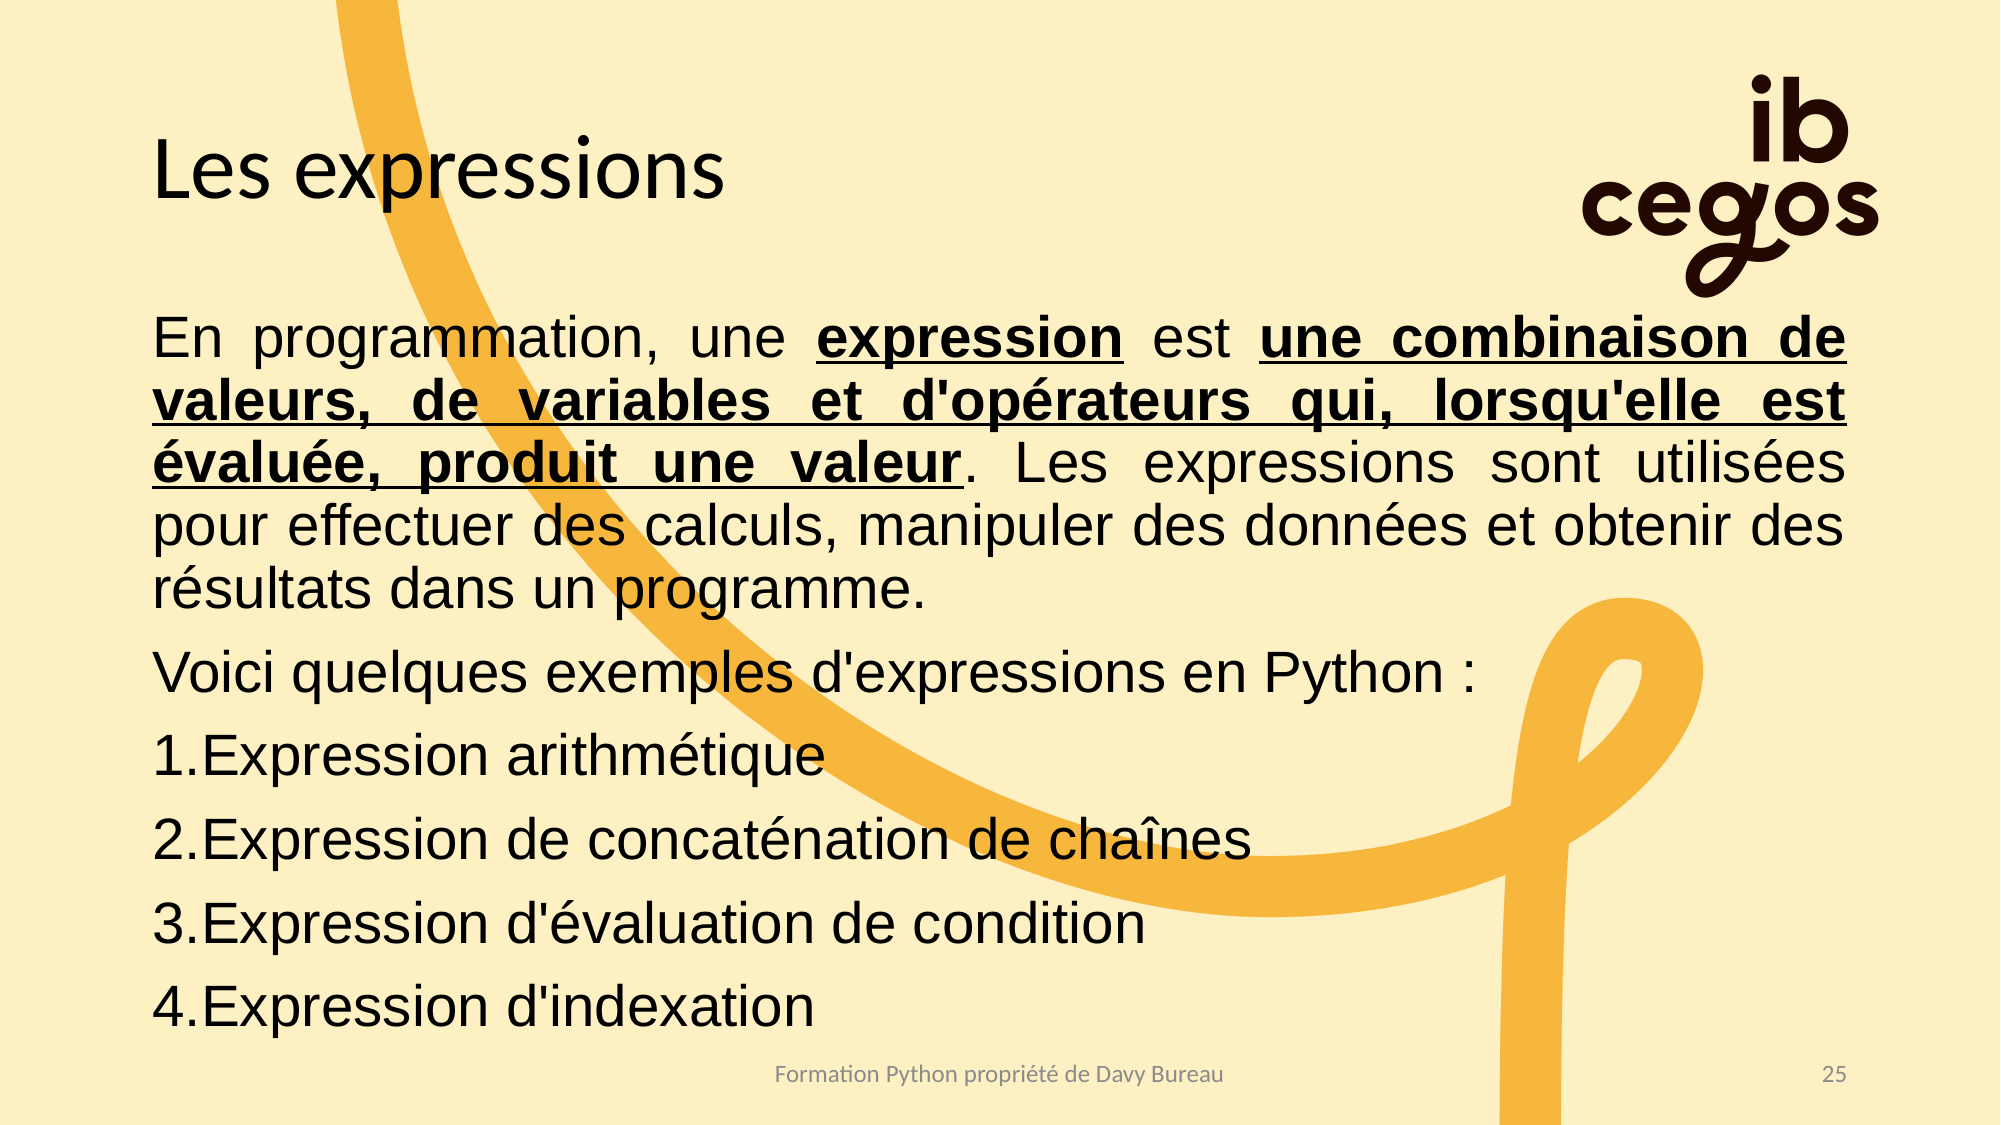

# Les expressions
En programmation, une expression est une combinaison de valeurs, de variables et d'opérateurs qui, lorsqu'elle est évaluée, produit une valeur. Les expressions sont utilisées pour effectuer des calculs, manipuler des données et obtenir des résultats dans un programme.
Voici quelques exemples d'expressions en Python :
Expression arithmétique
Expression de concaténation de chaînes
Expression d'évaluation de condition
Expression d'indexation
Formation Python propriété de Davy Bureau
25